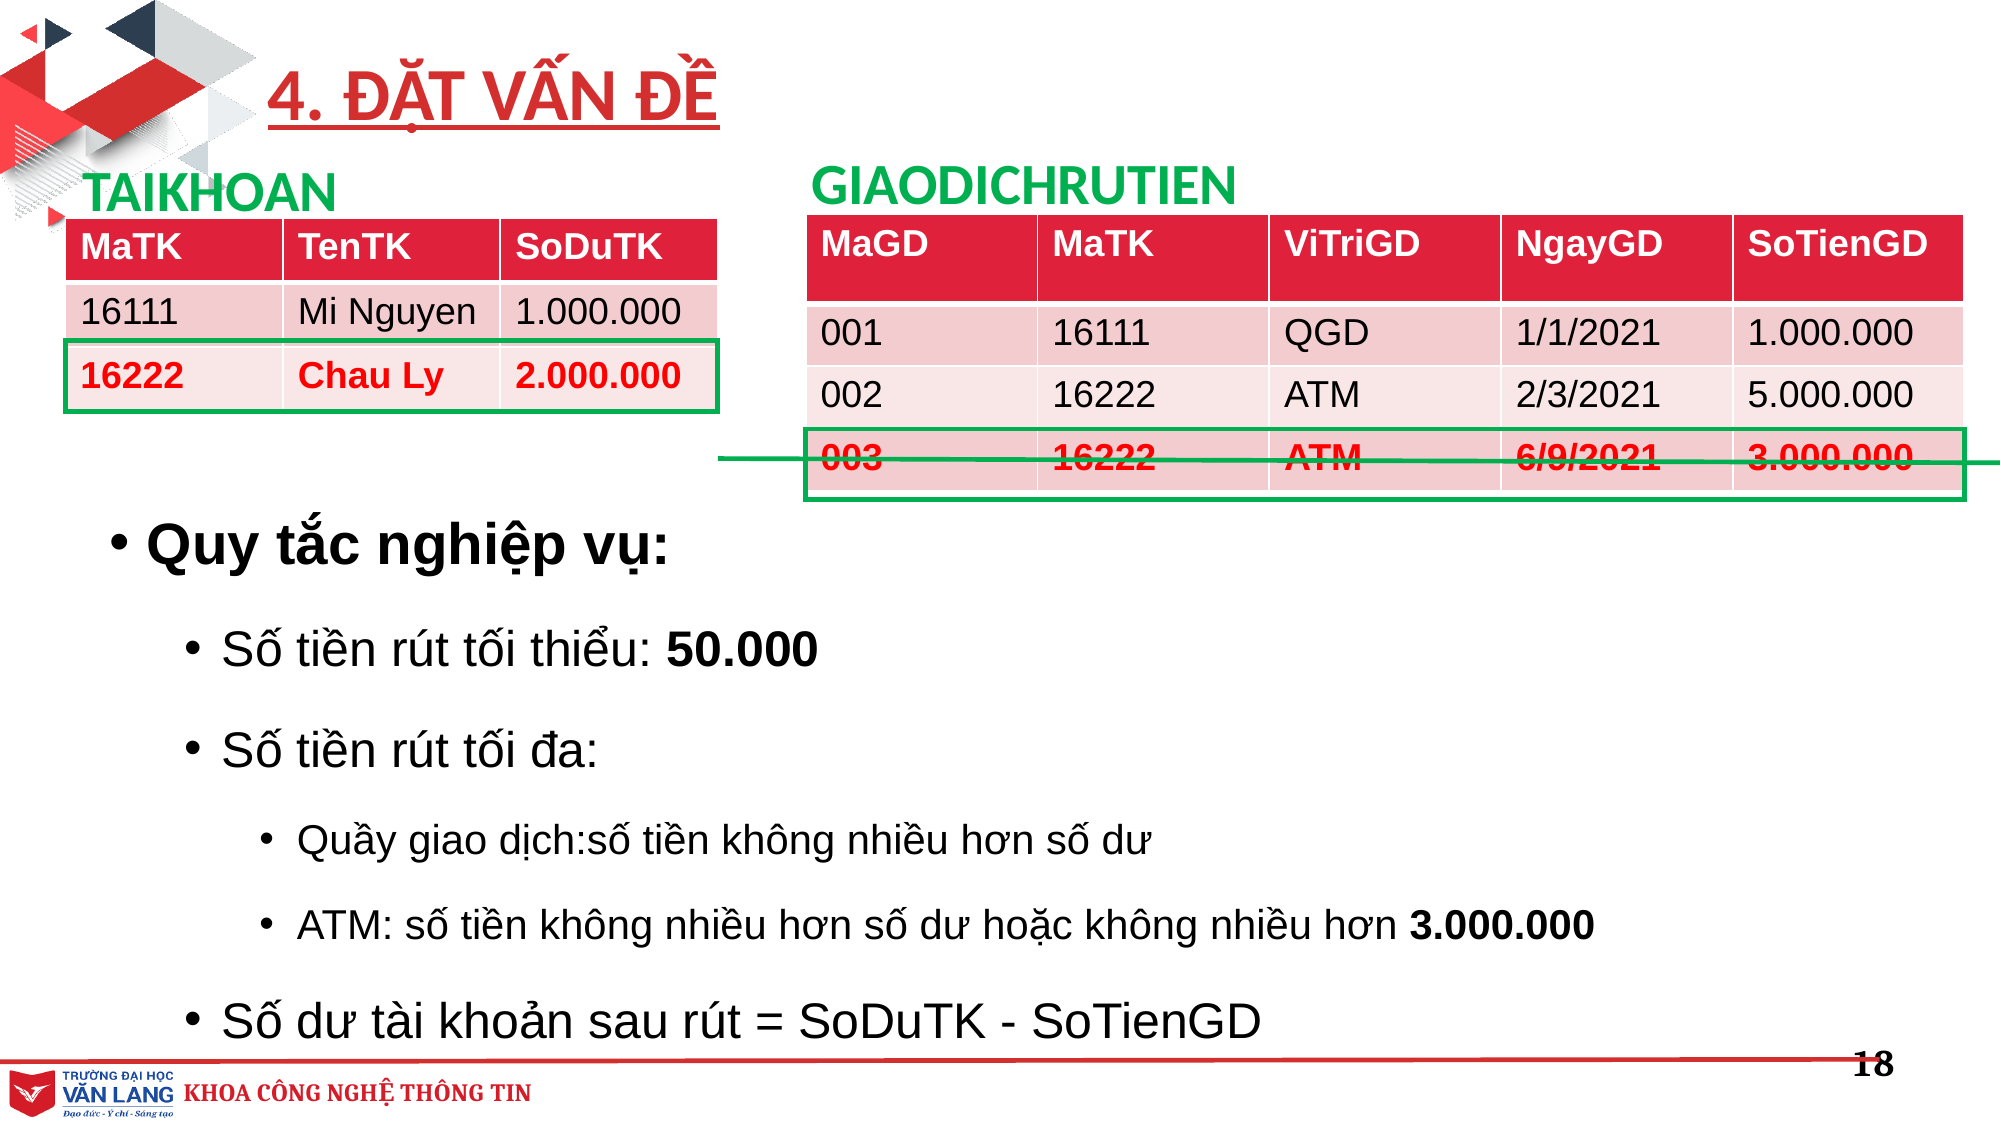

4. ĐẶT VẤN ĐỀ

GIAODICHRUTIEN

TAIKHOAN

| MaGD | MaTK | ViTriGD | NgayGD | SoTienGD |
| --- | --- | --- | --- | --- |
| 001 | 16111 | QGD | 1/1/2021 | 1.000.000 |
| 002 | 16222 | ATM | 2/3/2021 | 5.000.000 |
| 003 | 16222 | ATM | 6/9/2021 | 3.000.000 |
| MaTK | TenTK | SoDuTK |
| --- | --- | --- |
| 16111 | Mi Nguyen | 1.000.000 |
| 16222 | Chau Ly | 2.000.000 |

Quy tắc nghiệp vụ:
Số tiền rút tối thiểu: 50.000
Số tiền rút tối đa:
Quầy giao dịch:số tiền không nhiều hơn số dư
ATM: số tiền không nhiều hơn số dư hoặc không nhiều hơn 3.000.000
Số dư tài khoản sau rút = SoDuTK - SoTienGD